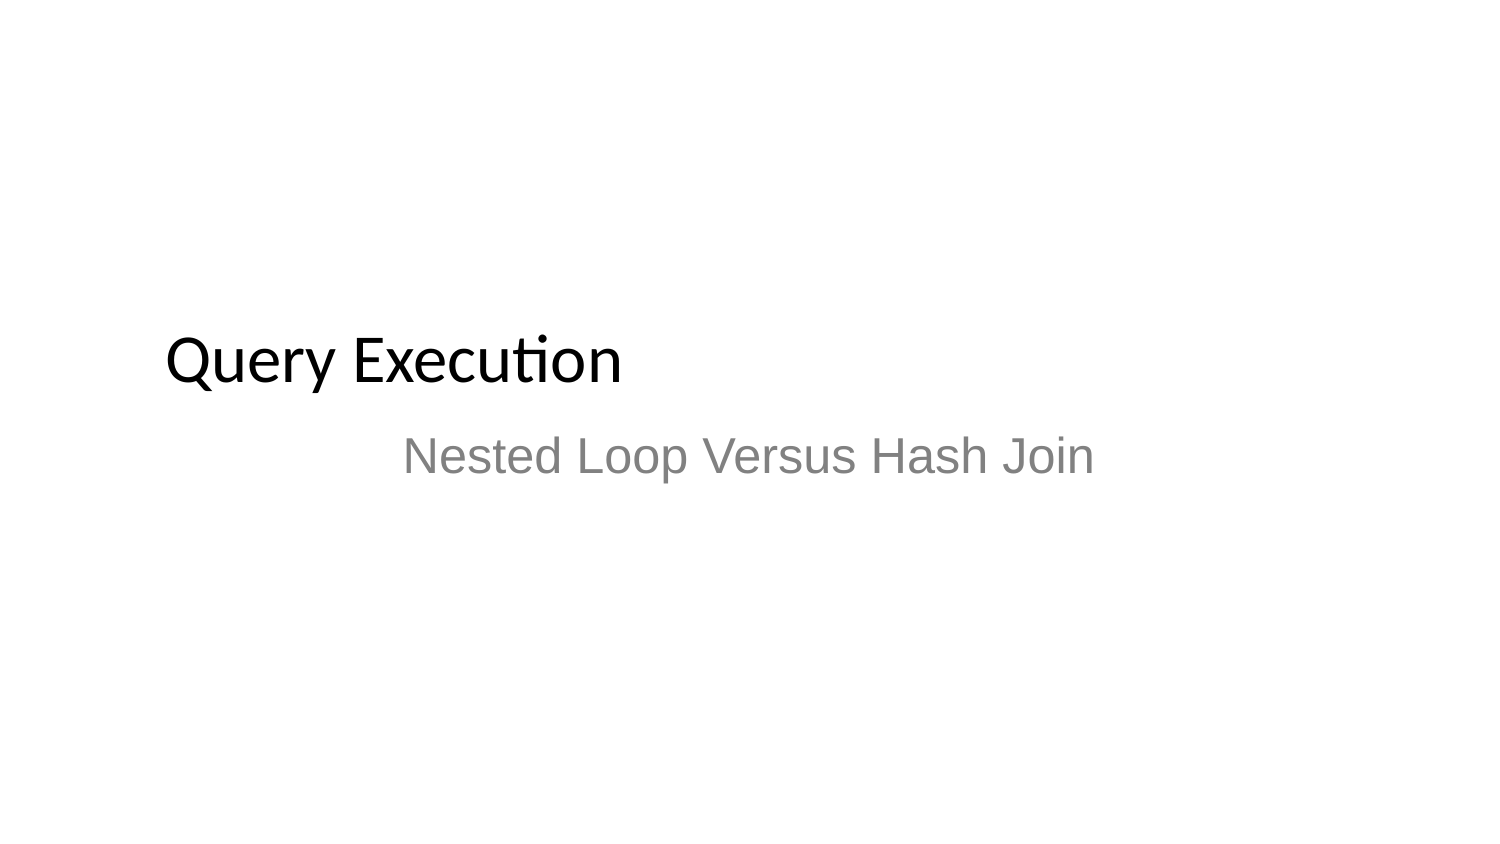

# Query Execution
Nested Loop Versus Hash Join